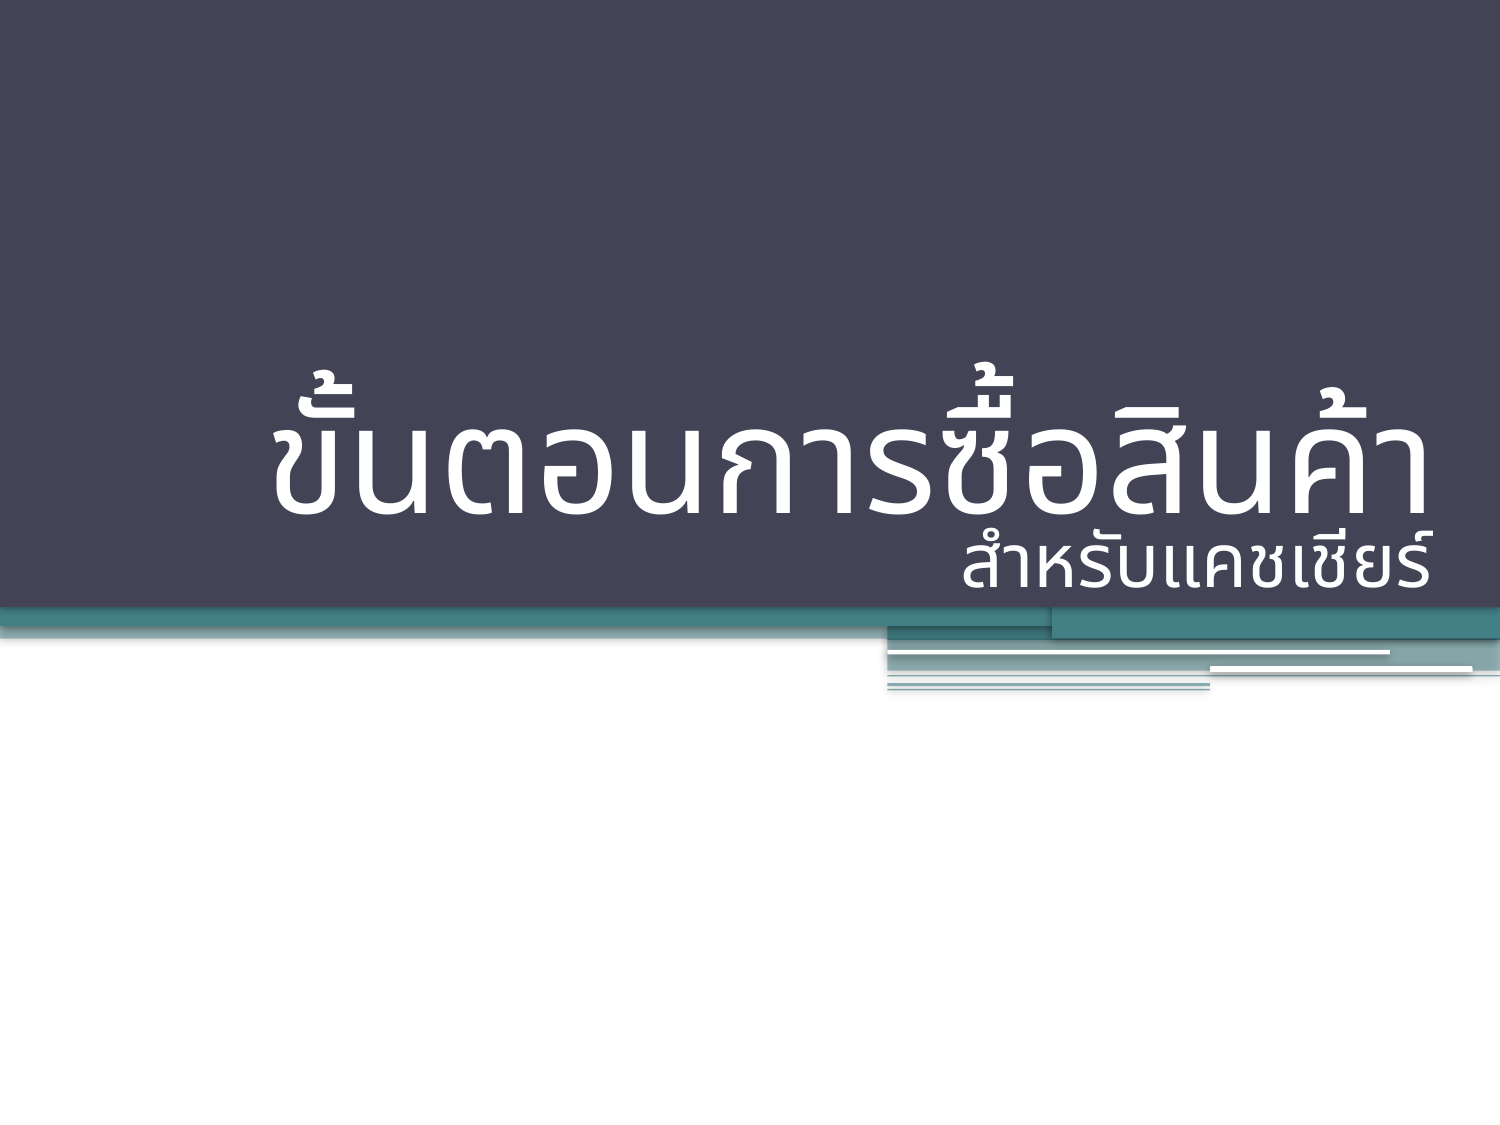

# ขั้นตอนการซื้อสินค้า
สำหรับแคชเชียร์